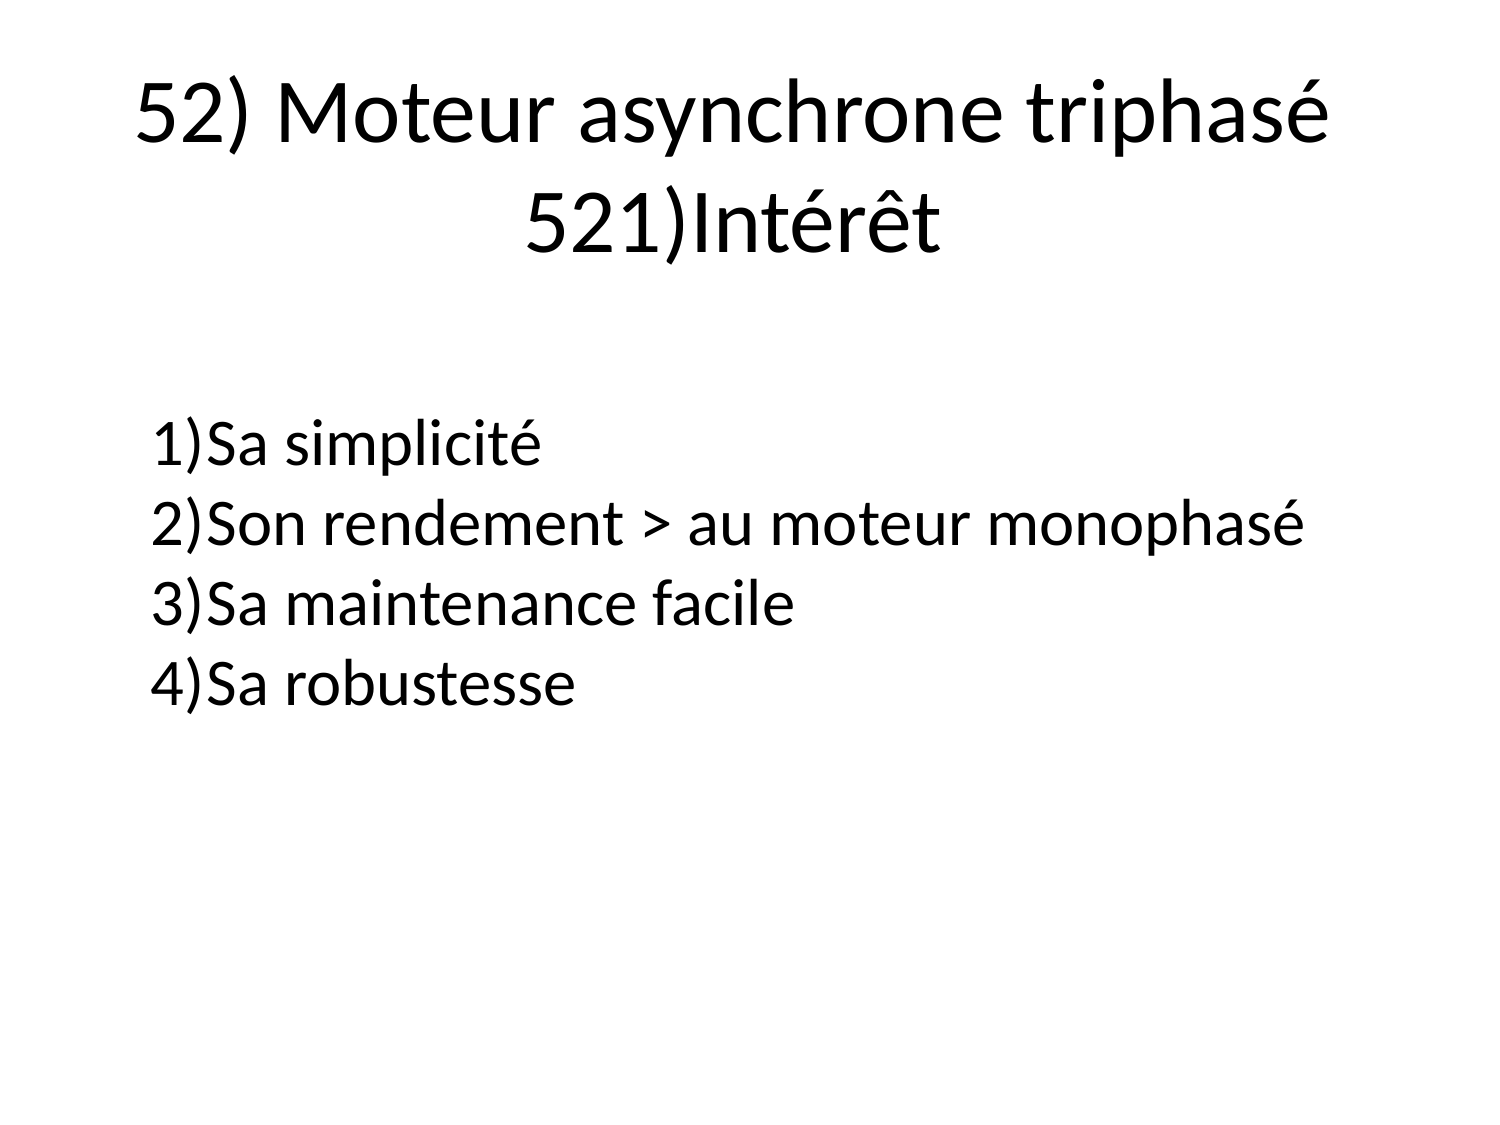

# 52) Moteur asynchrone triphasé 521)Intérêt
Sa simplicité
Son rendement > au moteur monophasé
Sa maintenance facile
Sa robustesse